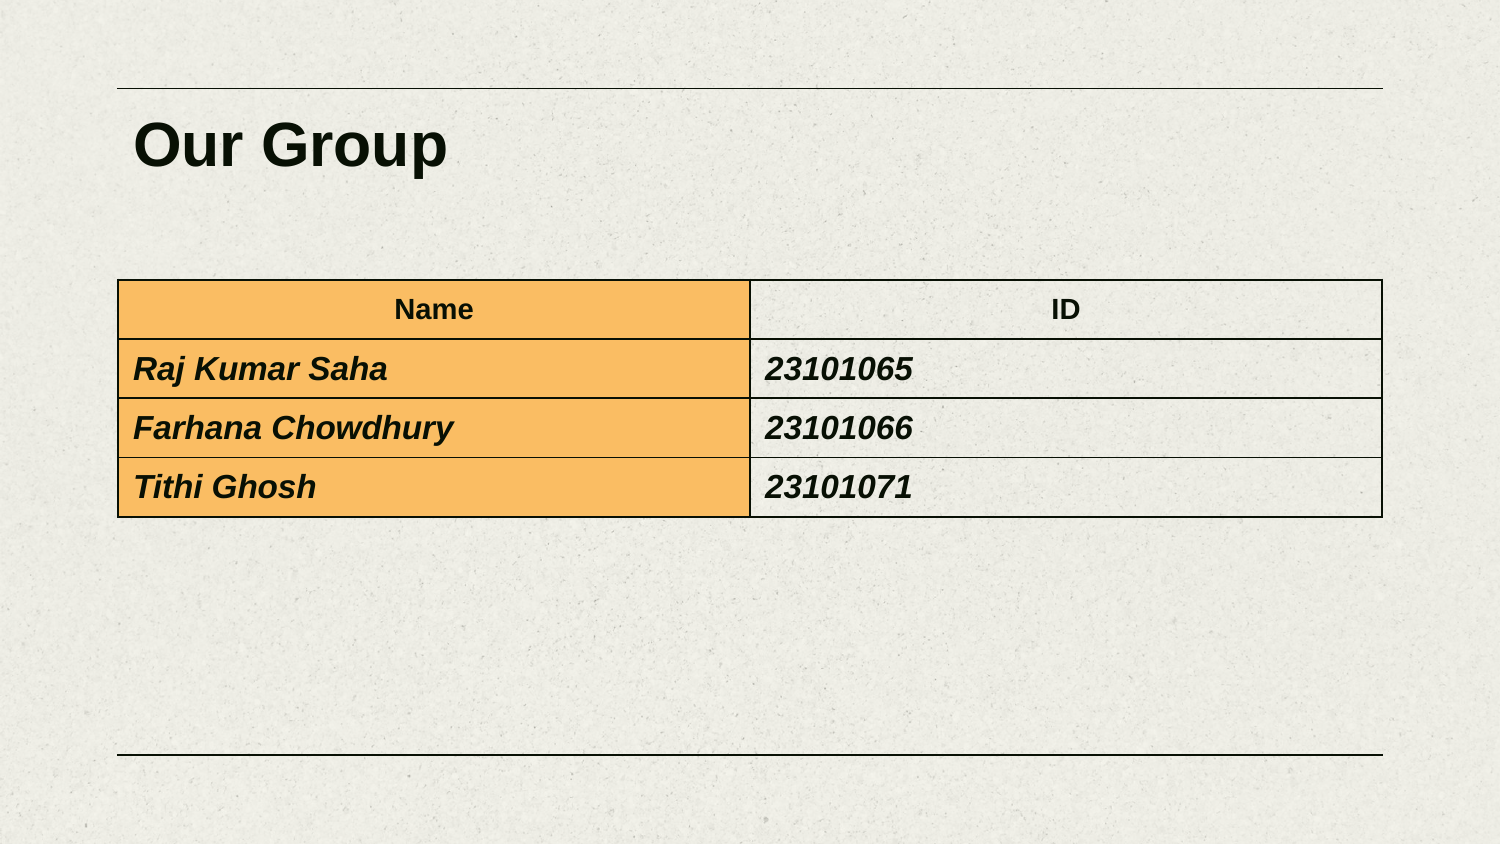

# Our Group
| Name | ID |
| --- | --- |
| Raj Kumar Saha | 23101065 |
| Farhana Chowdhury | 23101066 |
| Tithi Ghosh | 23101071 |